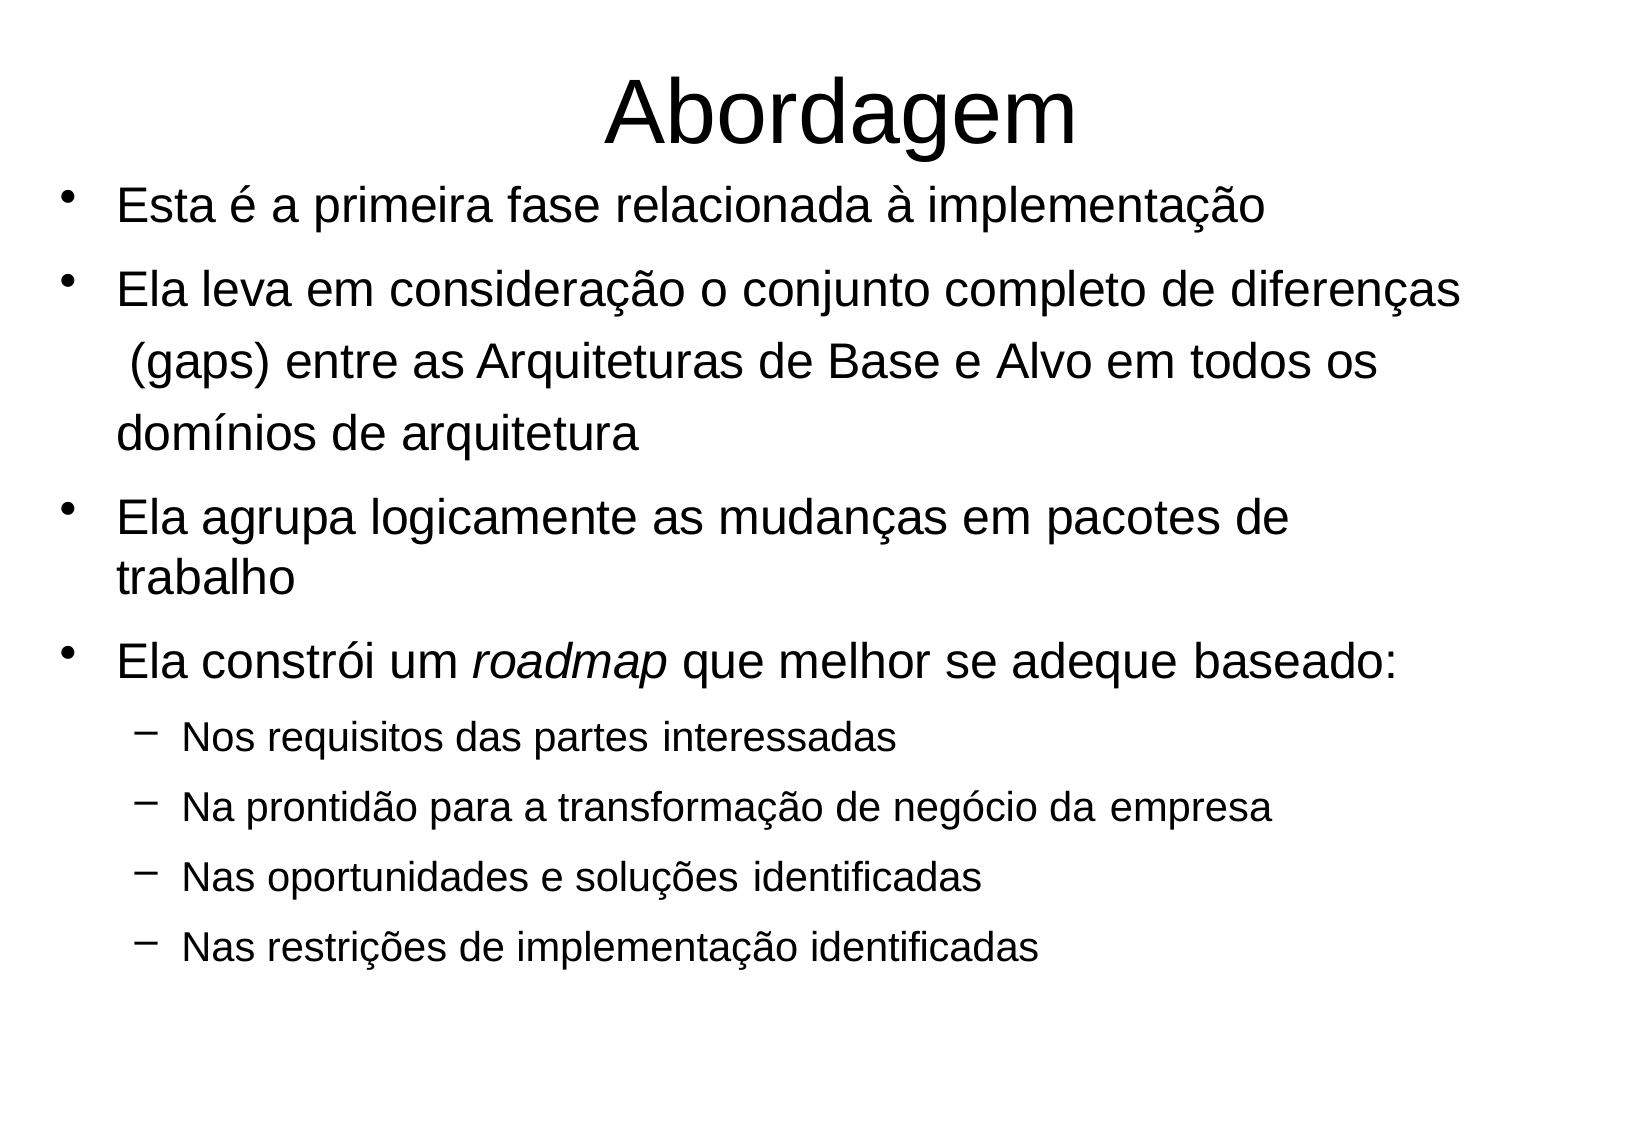

# Abordagem
Esta é a primeira fase relacionada à implementação
Ela leva em consideração o conjunto completo de diferenças  (gaps) entre as Arquiteturas de Base e Alvo em todos os  domínios de arquitetura
Ela agrupa logicamente as mudanças em pacotes de trabalho
Ela constrói um roadmap que melhor se adeque baseado:
Nos requisitos das partes interessadas
Na prontidão para a transformação de negócio da empresa
Nas oportunidades e soluções identificadas
Nas restrições de implementação identificadas